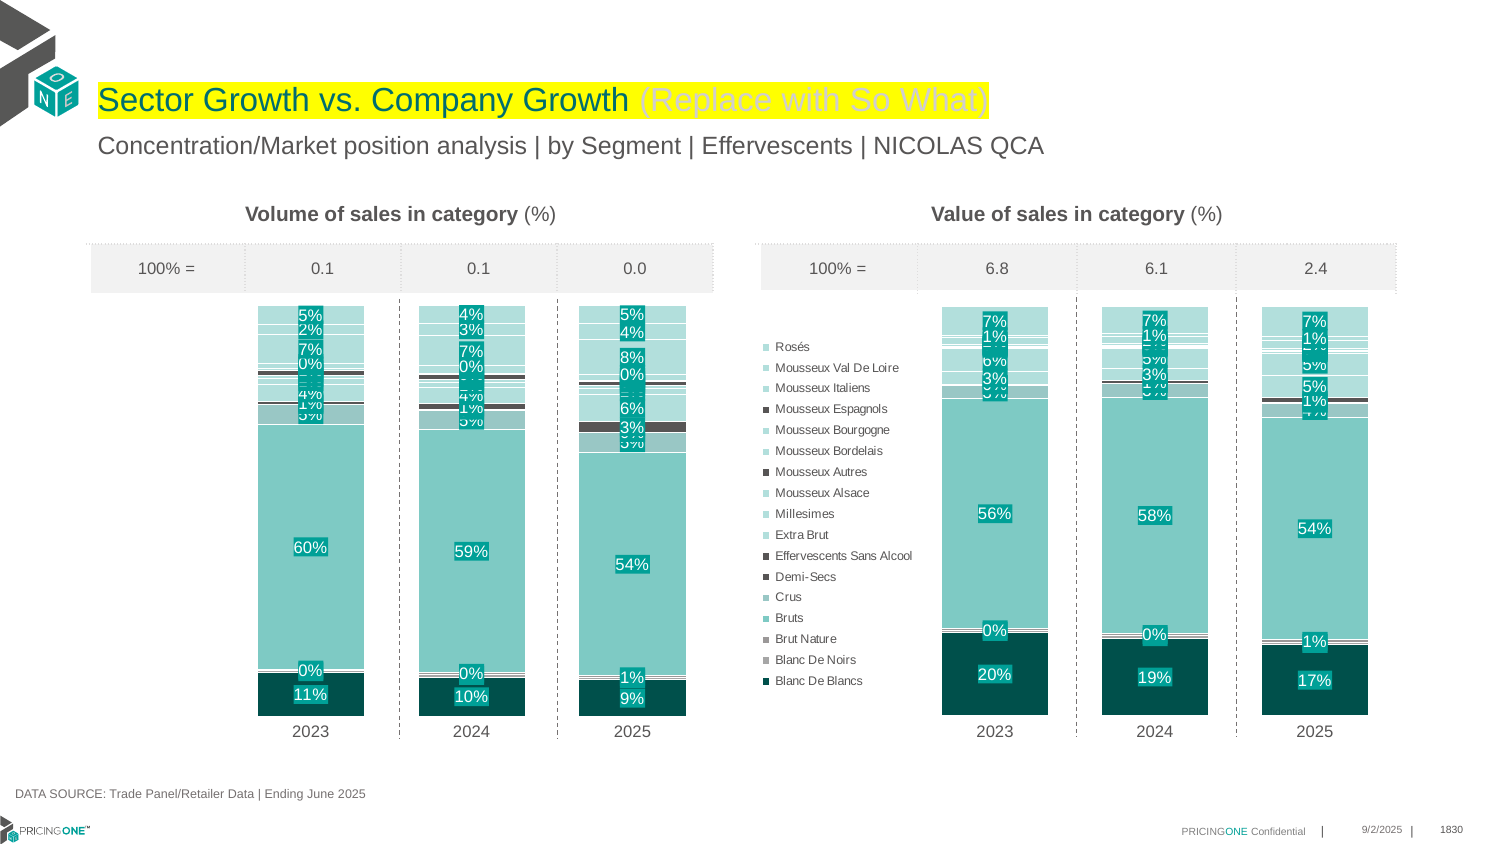

# Sector Growth vs. Company Growth (Replace with So What)
Concentration/Market position analysis | by Segment | Effervescents | NICOLAS QCA
| Volume of sales in category (%) |  |  |  |
| --- | --- | --- | --- |
| 100% = | 0.1 | 0.1 | 0.0 |
| Value of sales in category (%) |  |  |  |
| --- | --- | --- | --- |
| 100% = | 6.8 | 6.1 | 2.4 |

### Chart

| Category | Blanc De Blancs | Blanc De Noirs | Brut Nature | Bruts | Crus | Demi-Secs | Effervescents Sans Alcool | Extra Brut | Millesimes | Mousseux Alsace | Mousseux Autres | Mousseux Bordelais | Mousseux Bourgogne | Mousseux Espagnols | Mousseux Italiens | Mousseux Val De Loire | Rosés |
|---|---|---|---|---|---|---|---|---|---|---|---|---|---|---|---|---|---|
| 2023 | 0.10606022320488524 | 0.0050705411665613815 | 0.0035797009896820385 | 0.5950979153506001 | 0.048616550852811115 | 0.0014150347441566646 | 0.005744367235207412 | 0.0428048010107391 | 0.01315645399031375 | 0.007277321541377132 | 0.01162349968414403 | 0.005837018319646241 | 0.012095177932196251 | 8.422825858075384e-06 | 0.07006948831332913 | 0.024788376500315856 | 0.04675510633817646 |
| 2024 | 0.09567241281435086 | 0.007048649876057298 | 0.003756126175563419 | 0.5907620110886143 | 0.04720230098208034 | 0.0013624236002043636 | 0.014570363502185555 | 0.0402766476810415 | 0.012498344276874752 | 0.0074460234261169034 | 0.01052093780157814 | 0.0037182810755577423 | 0.017711506802656728 | 0.0 | 0.07384525138607678 | 0.02935833632940375 | 0.044250383181637556 |
| 2025 | 0.08840031017652694 | 0.0052228253432468185 | 0.005382475026228162 | 0.5423527801851936 | 0.048898417187428725 | 0.0011175477808694067 | 0.0262965834967842 | 0.06477215709528805 | 0.015463212151621584 | 0.0078000273685170825 | 0.00960178807644939 | 0.0021894813666012863 | 0.01416320759020207 | 6.84212927062902e-05 | 0.08436345390685582 | 0.03858960908634767 | 0.04531770286913287 |

### Chart

| Category | Blanc De Blancs | Blanc De Noirs | Brut Nature | Bruts | Crus | Demi-Secs | Effervescents Sans Alcool | Extra Brut | Millesimes | Mousseux Alsace | Mousseux Autres | Mousseux Bordelais | Mousseux Bourgogne | Mousseux Espagnols | Mousseux Italiens | Mousseux Val De Loire | Rosés |
|---|---|---|---|---|---|---|---|---|---|---|---|---|---|---|---|---|---|
| 2023 | 0.2036744536716034 | 0.003919374373483314 | 0.004272226232123902 | 0.562190651676748 | 0.03252332344938856 | 0.001126085633374933 | 0.0018573689178732183 | 0.02994329521539311 | 0.05647486083984589 | 0.002947204650277619 | 0.0021757249030095894 | 0.0012813170641439073 | 0.003469466328373236 | 2.0463653773687775e-06 | 0.016337596497090216 | 0.006204579824182133 | 0.07160042435771169 |
| 2024 | 0.1895769150253106 | 0.006111465508857471 | 0.004623324646467643 | 0.5770007401143633 | 0.03314080469717125 | 0.001071105374812705 | 0.006453995051618444 | 0.029799081203238043 | 0.04916518726212082 | 0.0030085896123548 | 0.0024618280659938056 | 0.0008446204894644967 | 0.0050050851955698635 | 0.0 | 0.016375153915765425 | 0.007936036976047658 | 0.06742606686084367 |
| 2025 | 0.17376549886431794 | 0.004770929817143718 | 0.006395381231911846 | 0.54250777606251 | 0.0352471132699449 | 0.0008845373529594924 | 0.012994791922727735 | 0.05483680920869346 | 0.05390310813069685 | 0.003314044765210437 | 0.0025581524927647385 | 0.0005281003464403824 | 0.004722175789815243 | 1.2290931259279653e-05 | 0.01906897015106374 | 0.011251528172453238 | 0.07323879149008695 |
DATA SOURCE: Trade Panel/Retailer Data | Ending June 2025

9/2/2025
1830